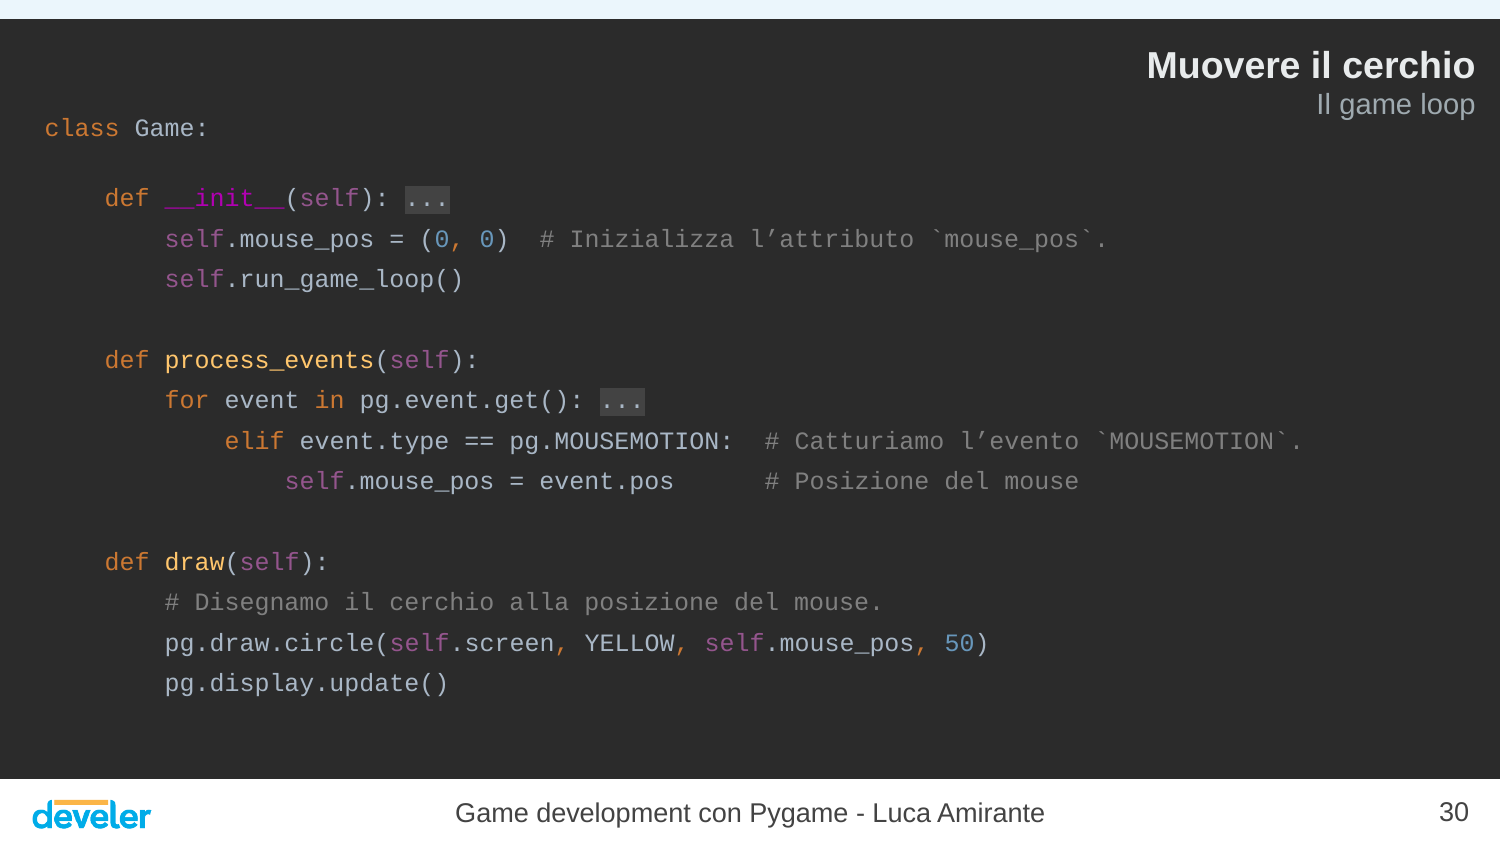

class Game:
def __init__(self): ...
    self.mouse_pos = (0, 0)  # Inizializza l’attributo `mouse_pos`.
    self.run_game_loop()

def process_events(self):
    for event in pg.event.get(): ...
        elif event.type == pg.MOUSEMOTION:  # Catturiamo l’evento `MOUSEMOTION`.
            self.mouse_pos = event.pos      # Posizione del mouse

def draw(self):
    # Disegnamo il cerchio alla posizione del mouse.
    pg.draw.circle(self.screen, YELLOW, self.mouse_pos, 50)
    pg.display.update()
# Muovere il cerchio Il game loop